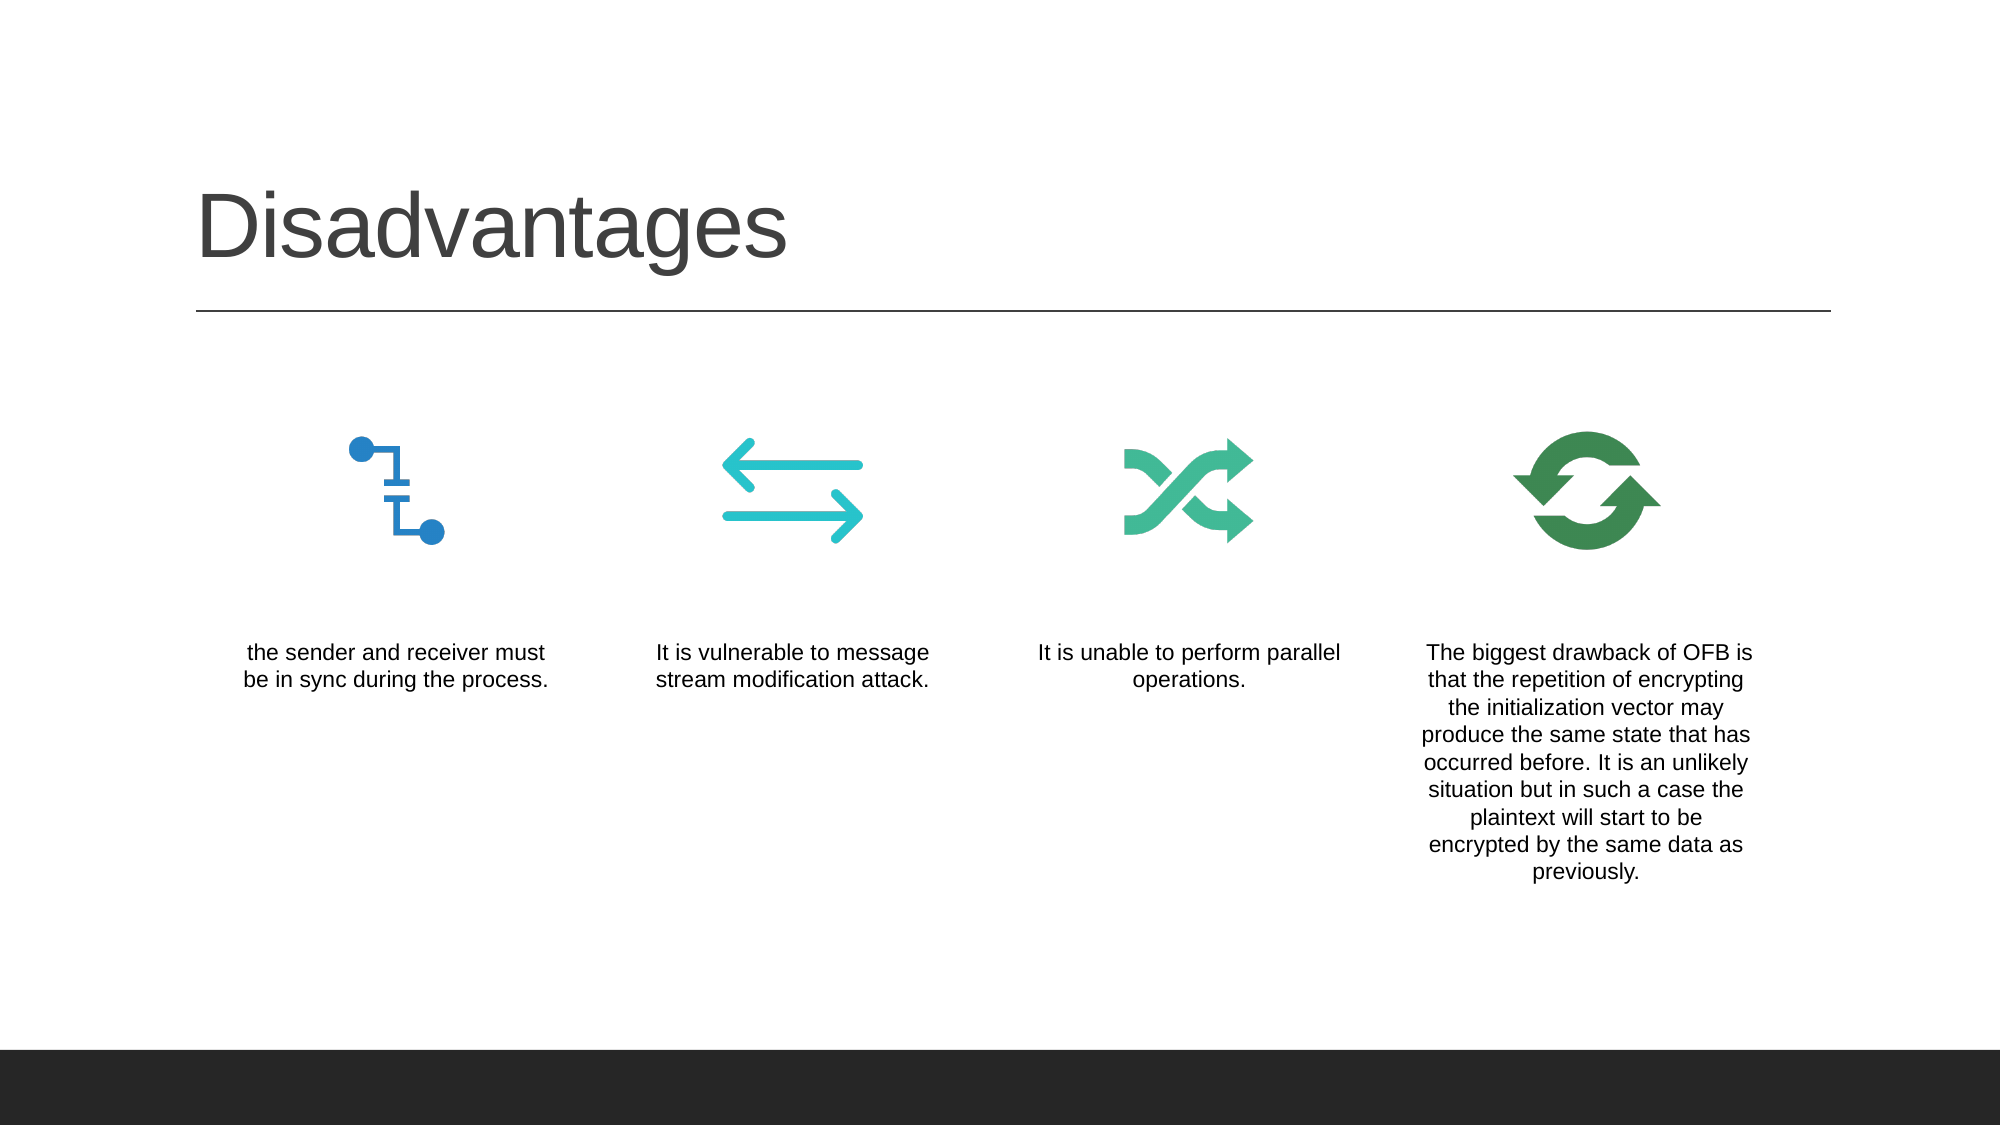

# Disadvantages
the sender and receiver must be in sync during the process.
It is vulnerable to message stream modification attack.
It is unable to perform parallel operations.
 The biggest drawback of OFB is that the repetition of encrypting the initialization vector may produce the same state that has occurred before. It is an unlikely situation but in such a case the plaintext will start to be encrypted by the same data as previously.